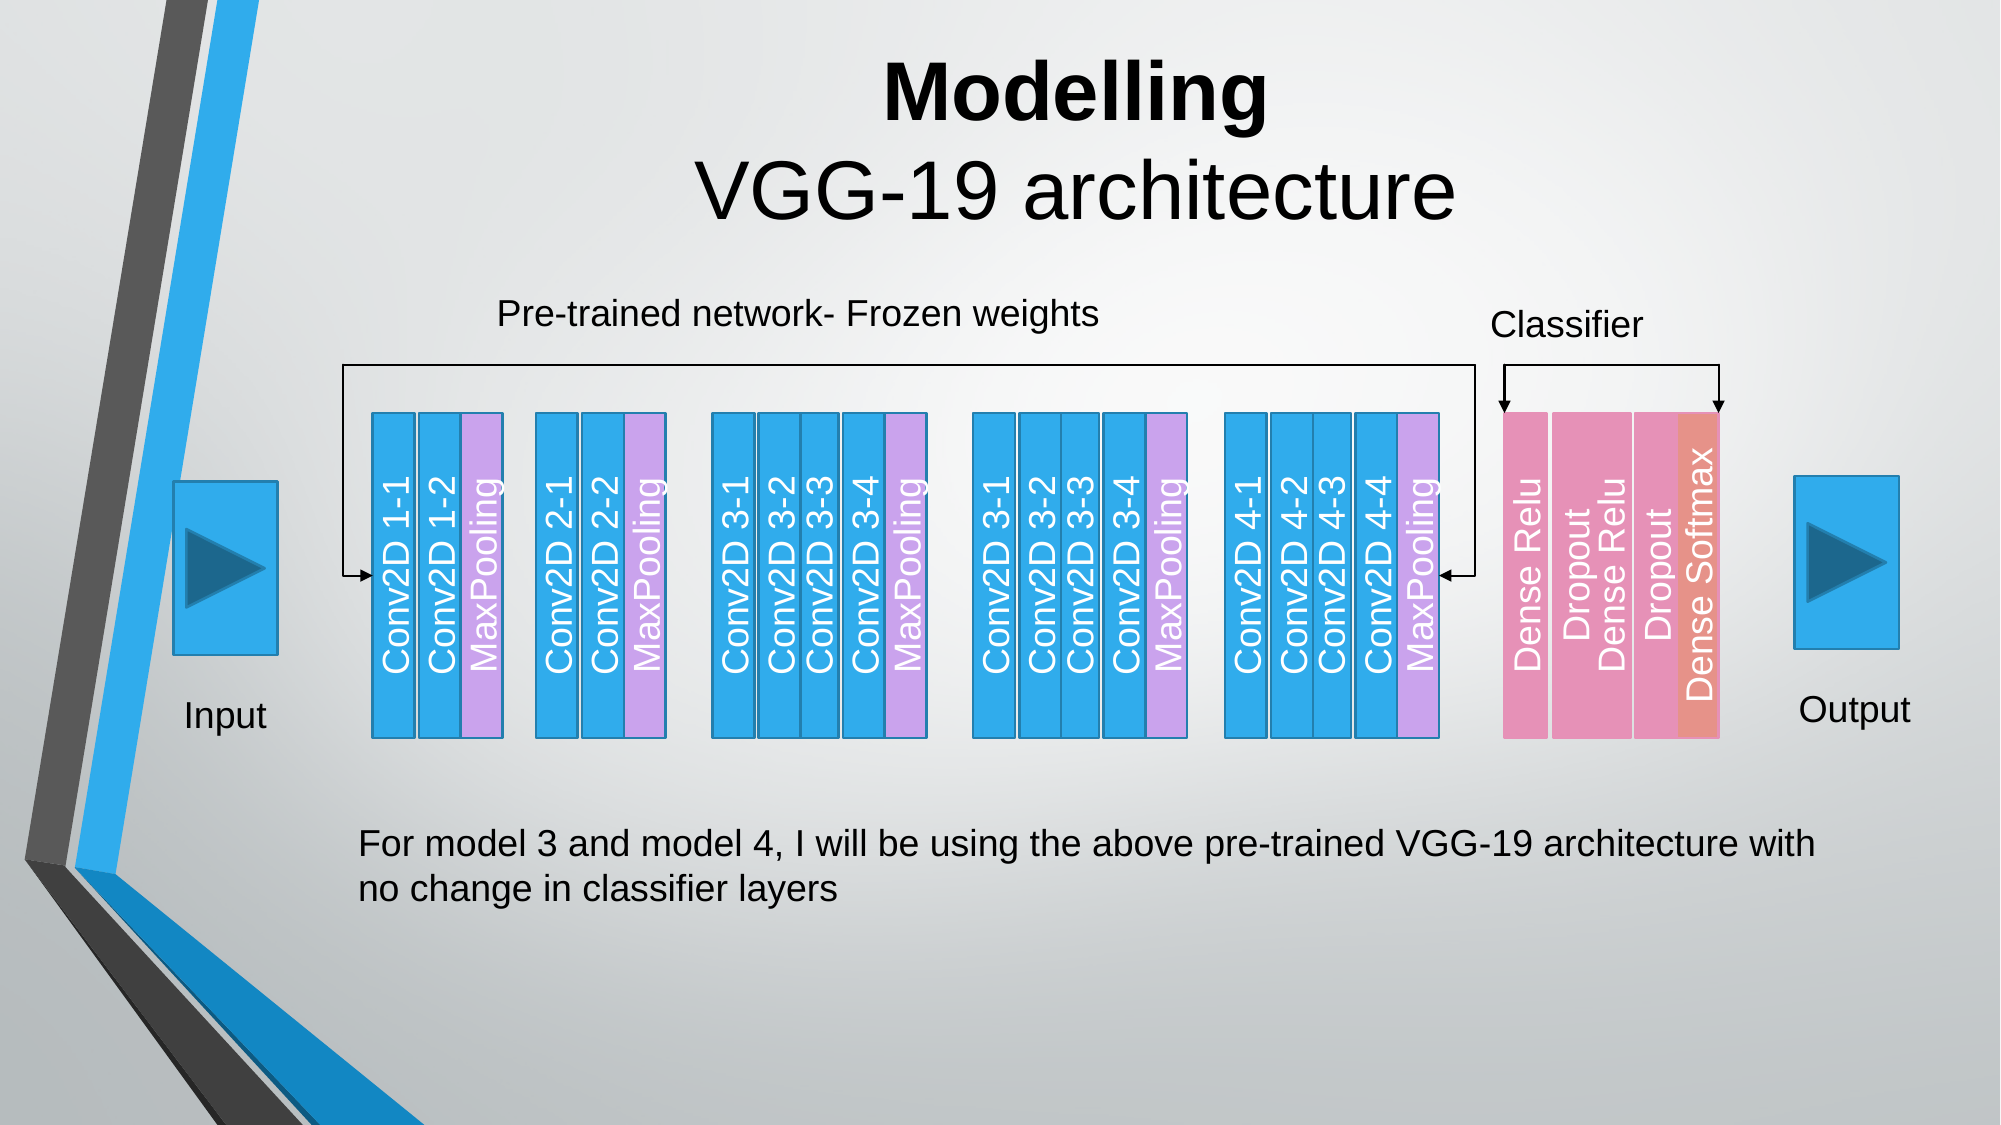

# Modelling VGG-19 architecture
Pre-trained network- Frozen weights
Classifier
Conv2D 1-1
Conv2D 1-2
MaxPooling
Conv2D 2-1
Conv2D 2-2
MaxPooling
Conv2D 3-1
Conv2D 3-2
Conv2D 3-3
Conv2D 3-4
MaxPooling
Conv2D 3-1
Conv2D 3-2
Conv2D 3-3
Conv2D 3-4
MaxPooling
Conv2D 4-1
Conv2D 4-2
Conv2D 4-3
Conv2D 4-4
MaxPooling
Dense Relu
Dropout
Dense Relu
Dropout
Dense Softmax

Output
Input
For model 3 and model 4, I will be using the above pre-trained VGG-19 architecture with no change in classifier layers